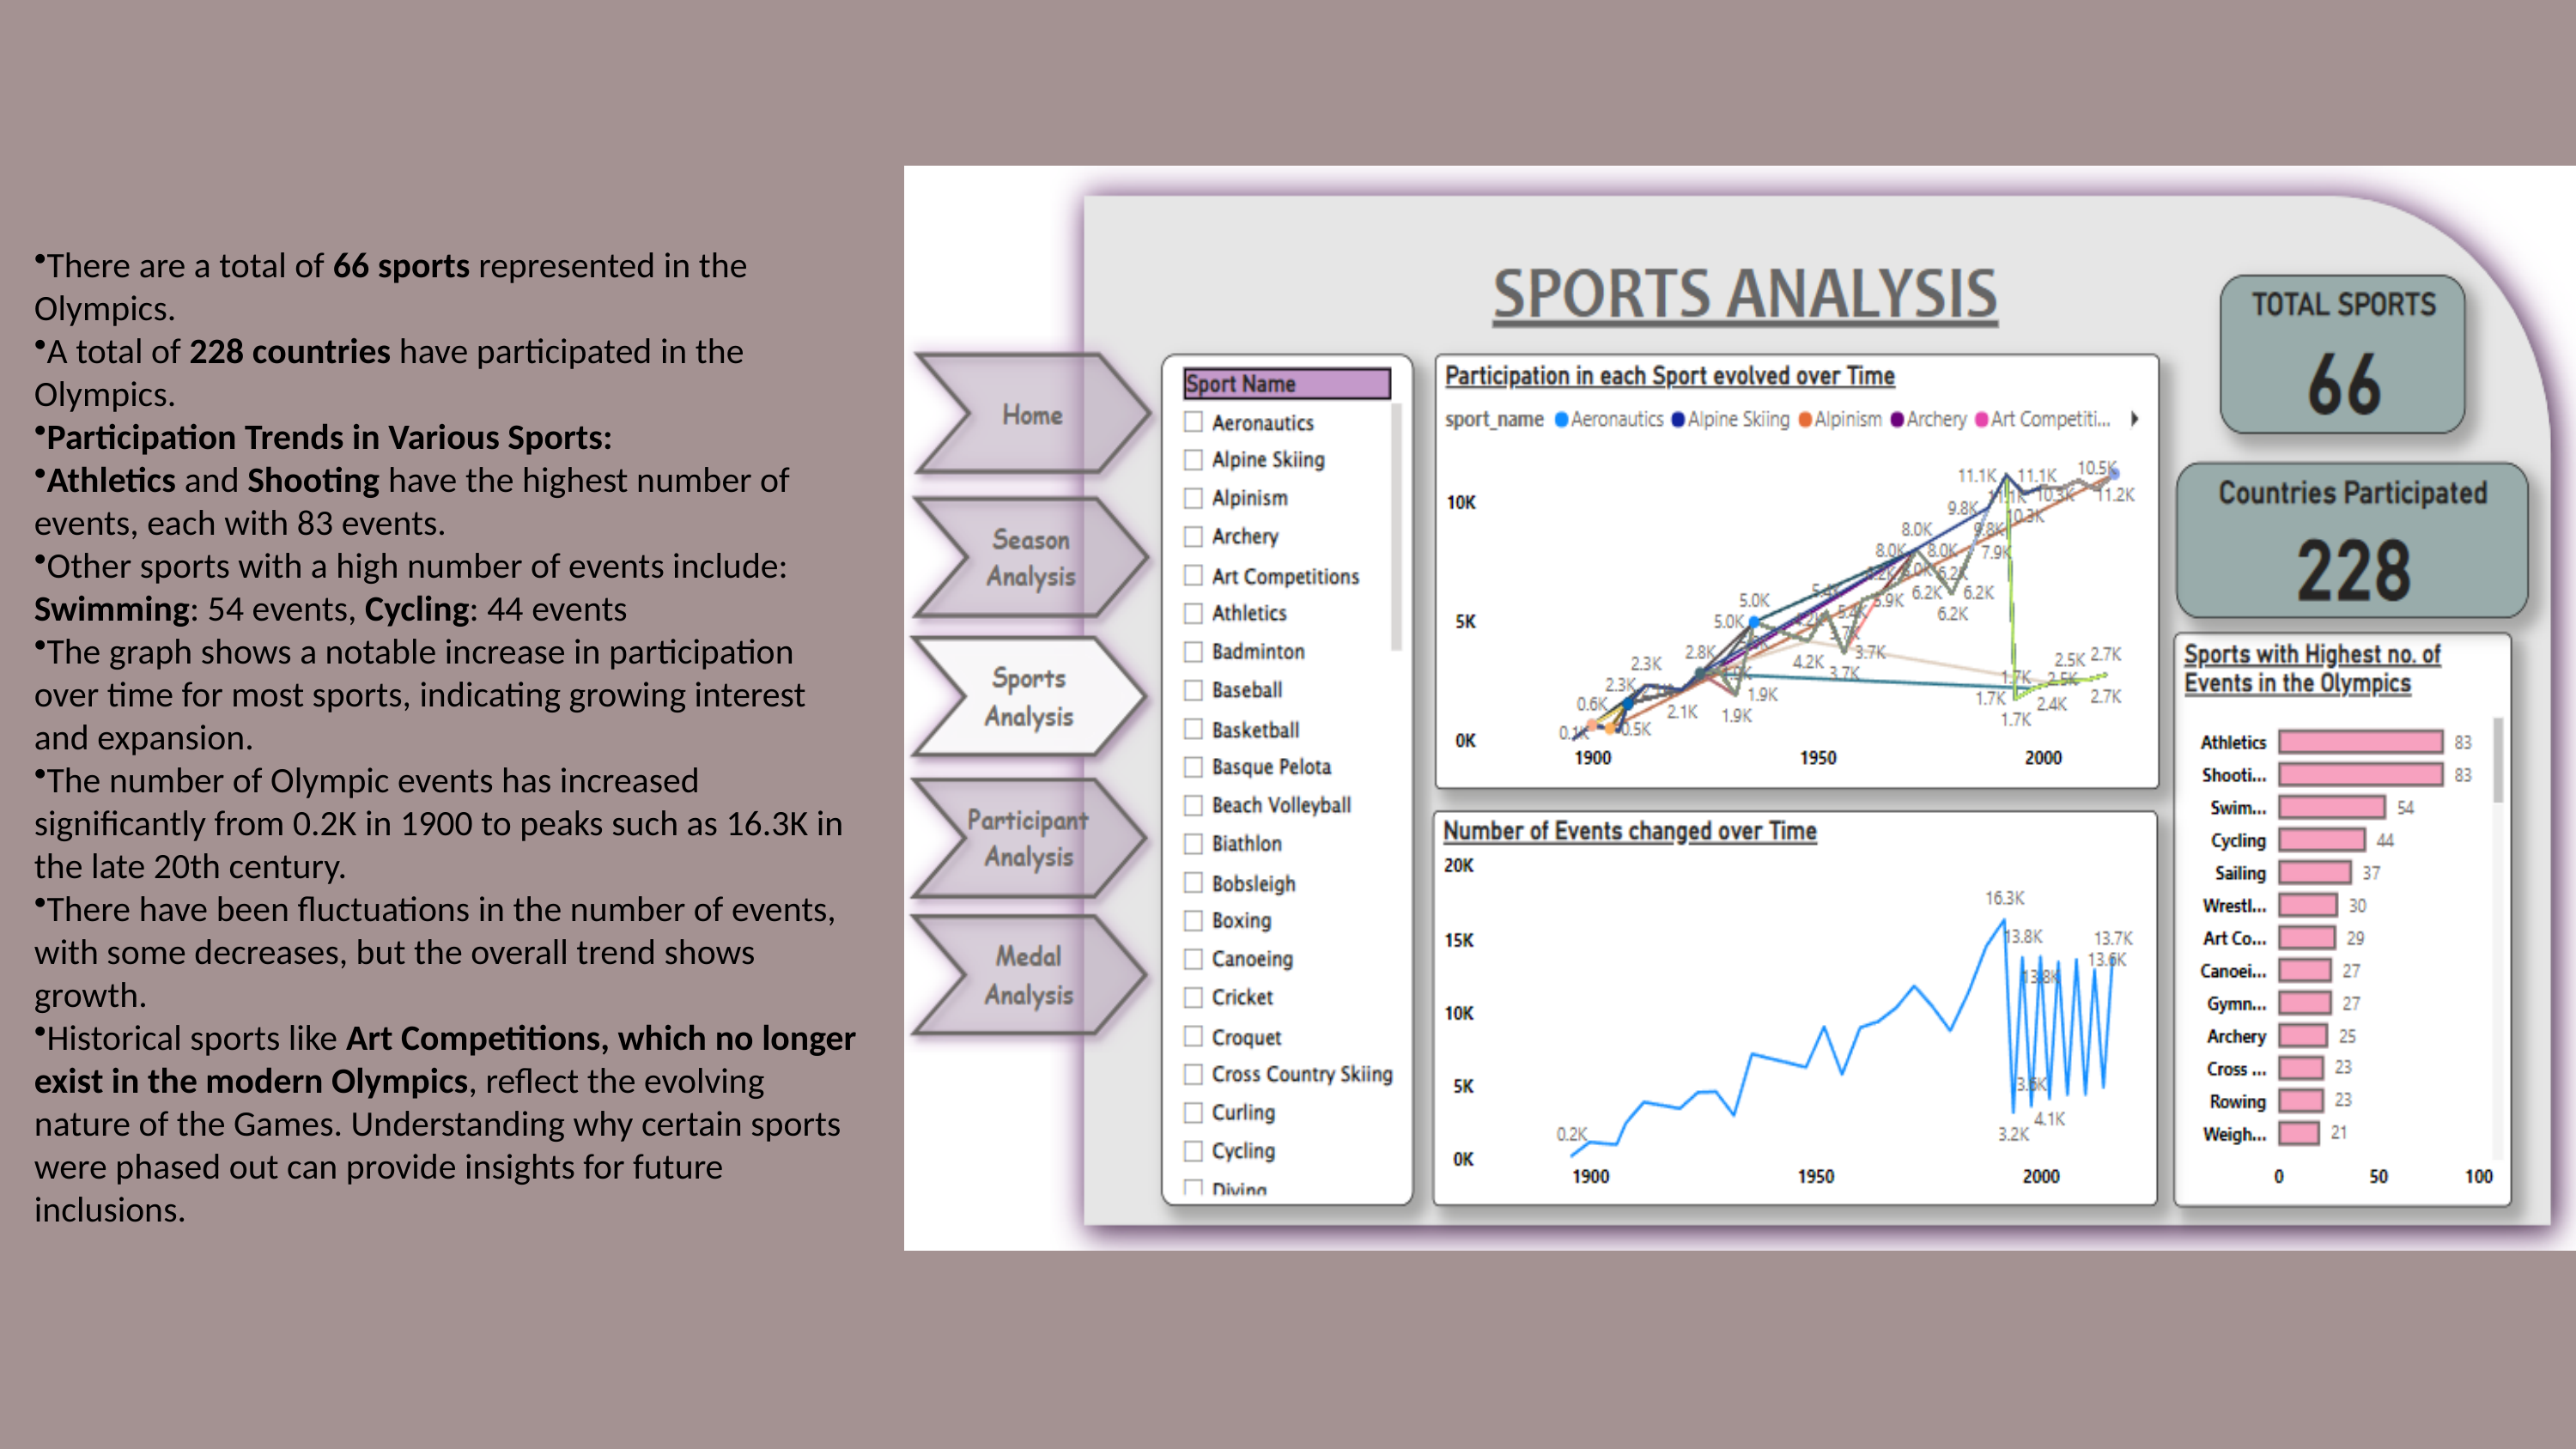

There are a total of 66 sports represented in the Olympics.
A total of 228 countries have participated in the Olympics.
Participation Trends in Various Sports:
Athletics and Shooting have the highest number of events, each with 83 events.
Other sports with a high number of events include: Swimming: 54 events, Cycling: 44 events
The graph shows a notable increase in participation over time for most sports, indicating growing interest and expansion.
The number of Olympic events has increased significantly from 0.2K in 1900 to peaks such as 16.3K in the late 20th century.
There have been fluctuations in the number of events, with some decreases, but the overall trend shows growth.
Historical sports like Art Competitions, which no longer exist in the modern Olympics, reflect the evolving nature of the Games. Understanding why certain sports were phased out can provide insights for future inclusions.